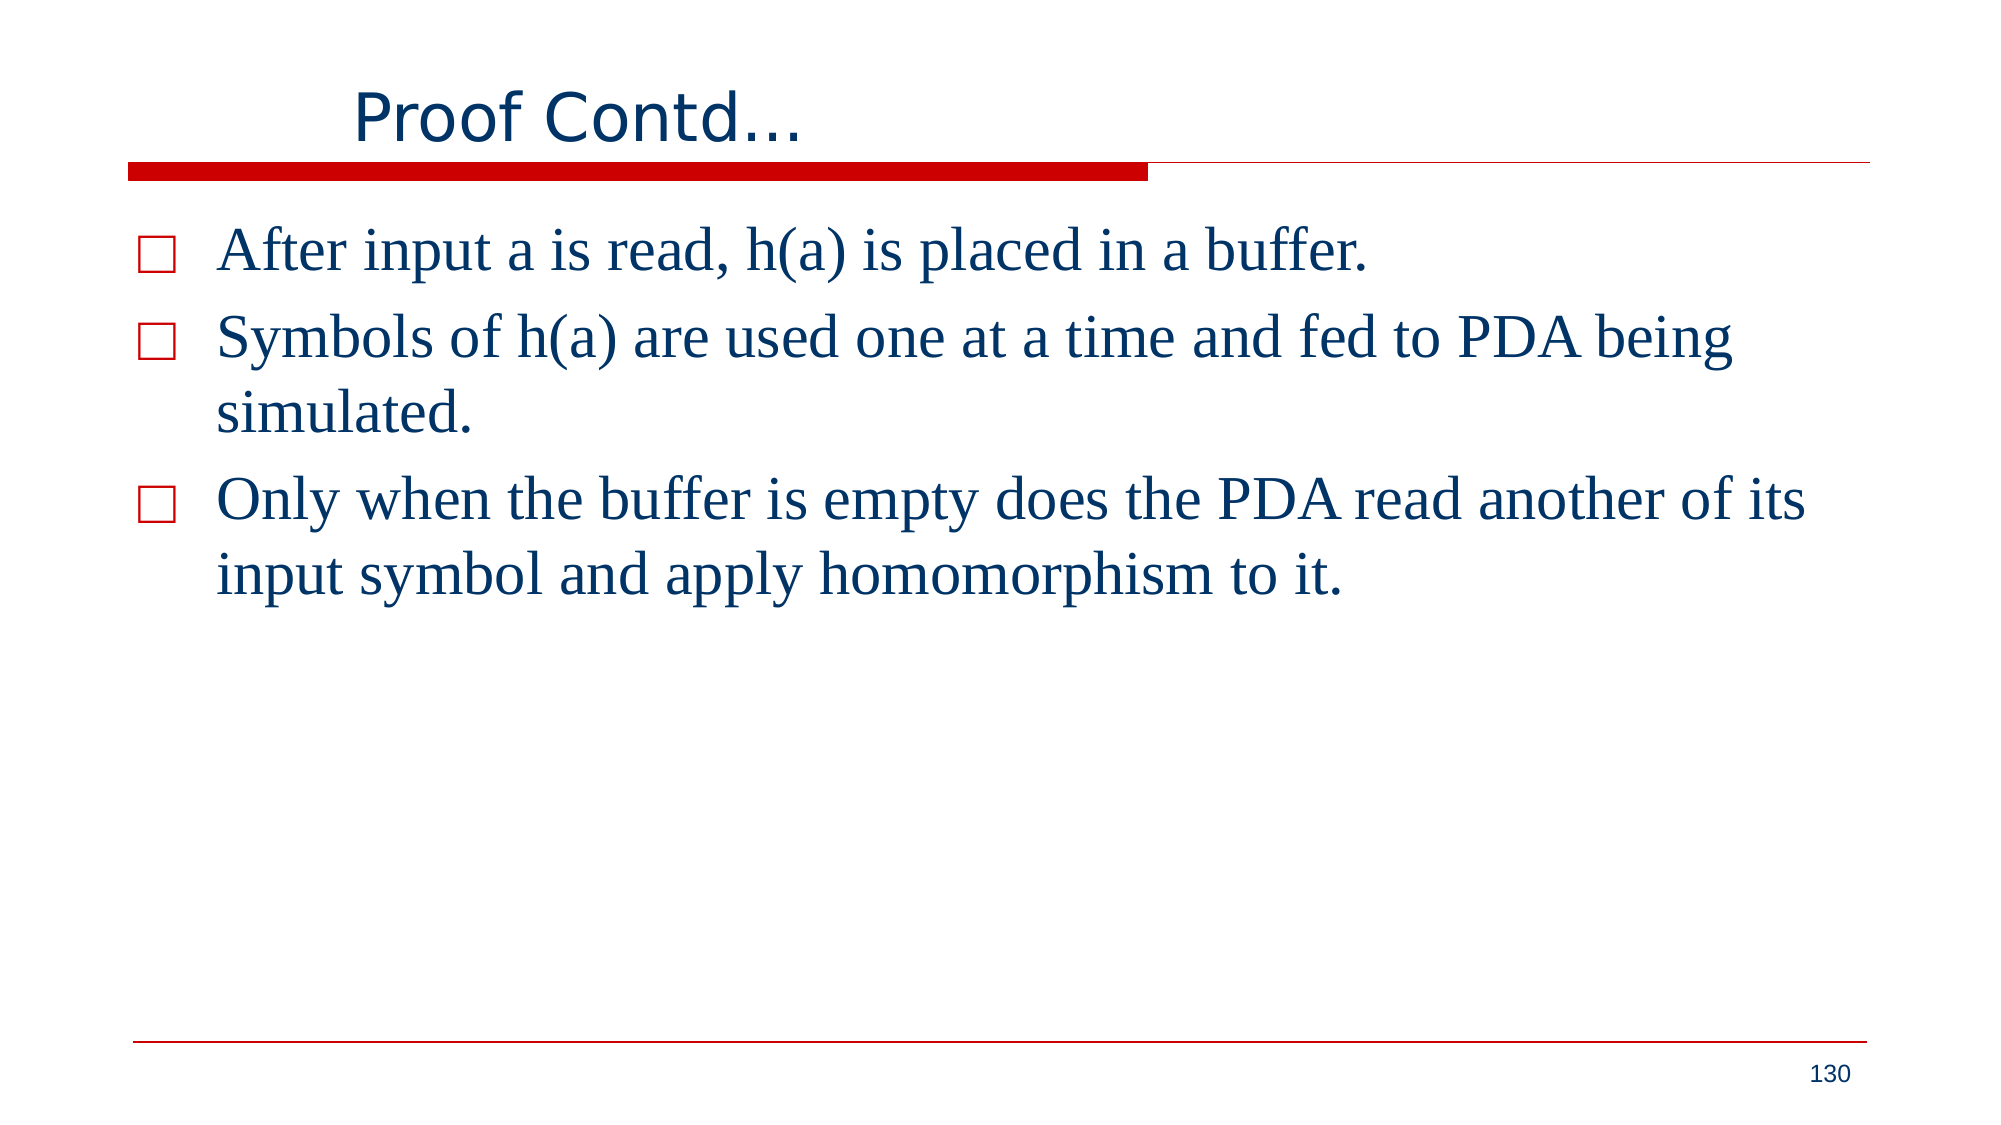

# Proof Contd...
After input a is read, h(a) is placed in a buffer.
Symbols of h(a) are used one at a time and fed to PDA being simulated.
Only when the buffer is empty does the PDA read another of its input symbol and apply homomorphism to it.
130